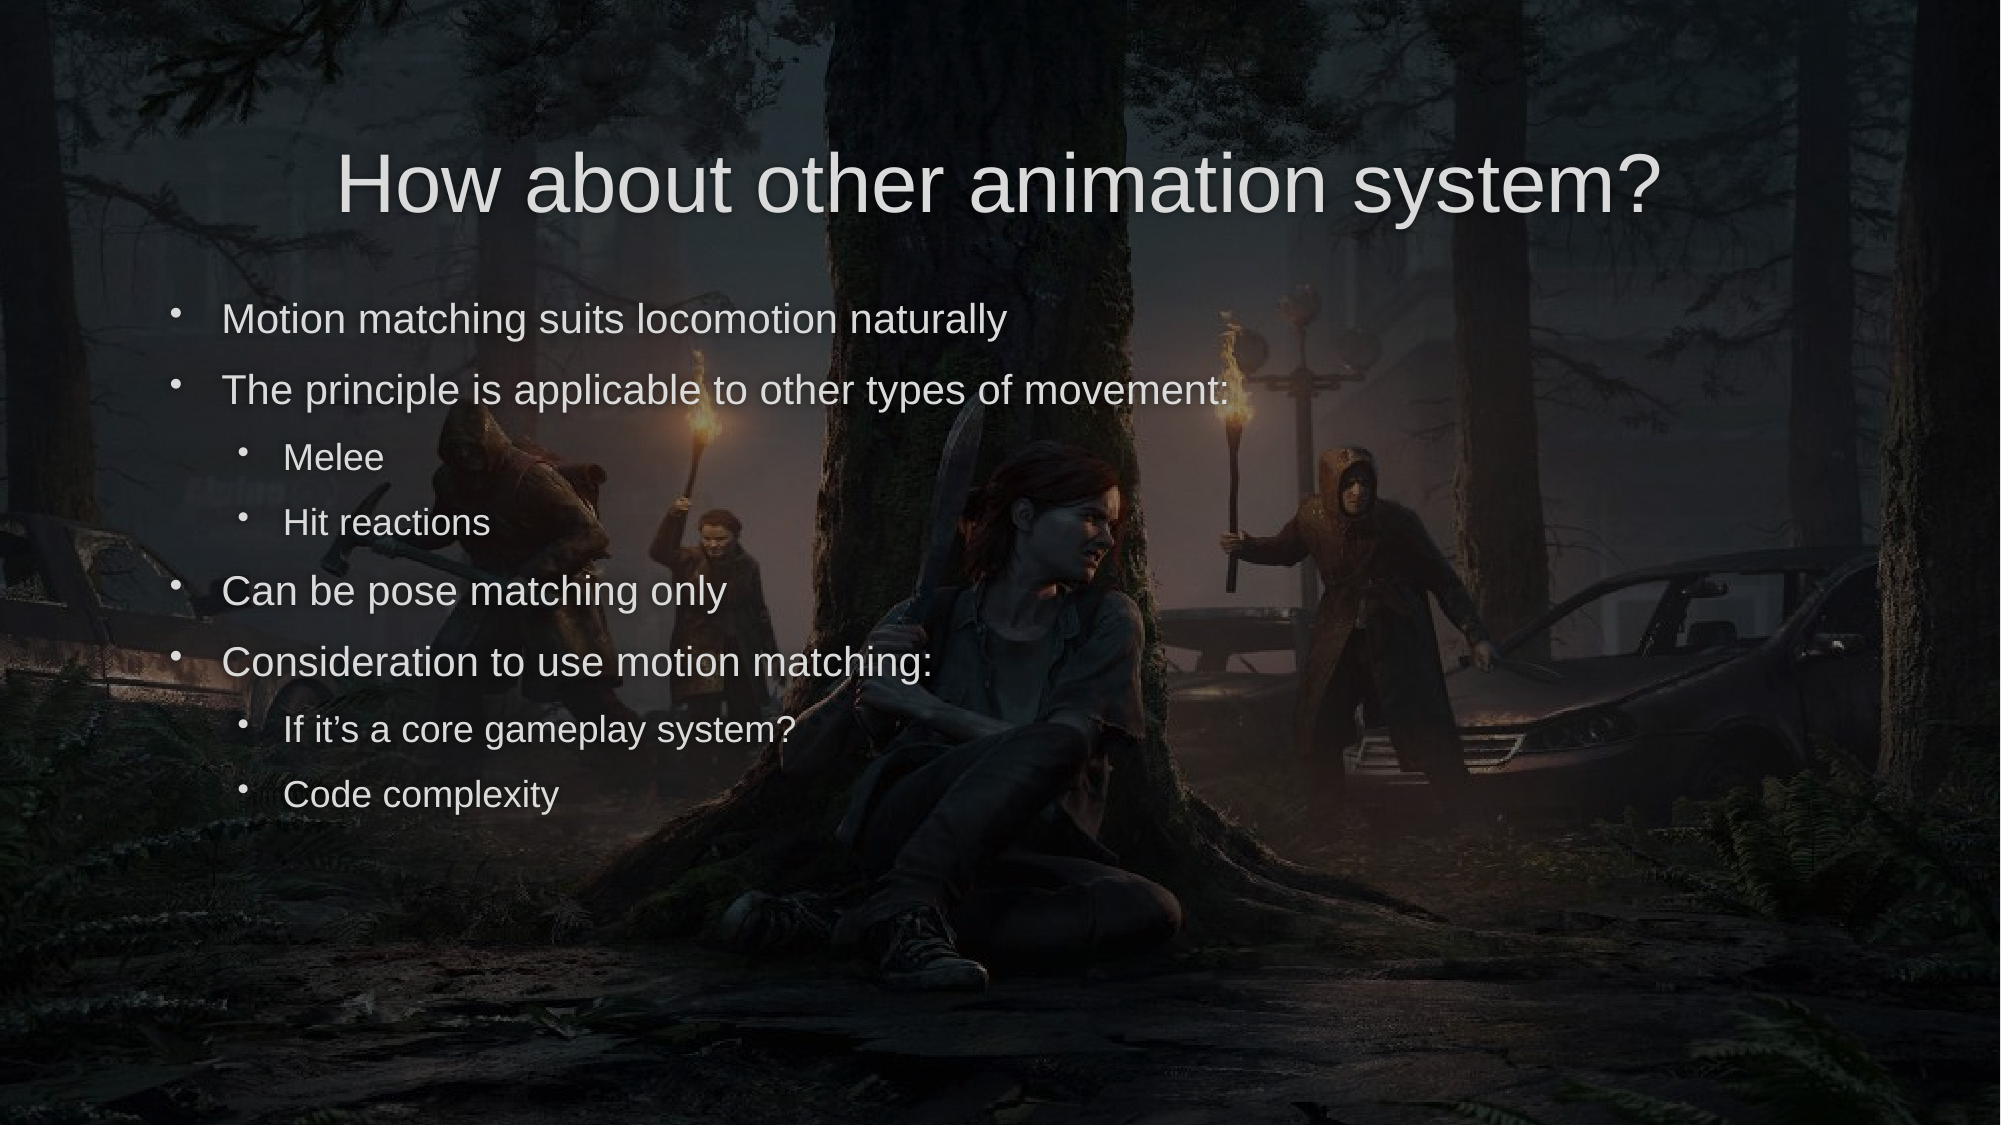

# How about other animation system?
Motion matching suits locomotion naturally
The principle is applicable to other types of movement:
Melee
Hit reactions
Can be pose matching only
Consideration to use motion matching:
If it’s a core gameplay system?
Code complexity